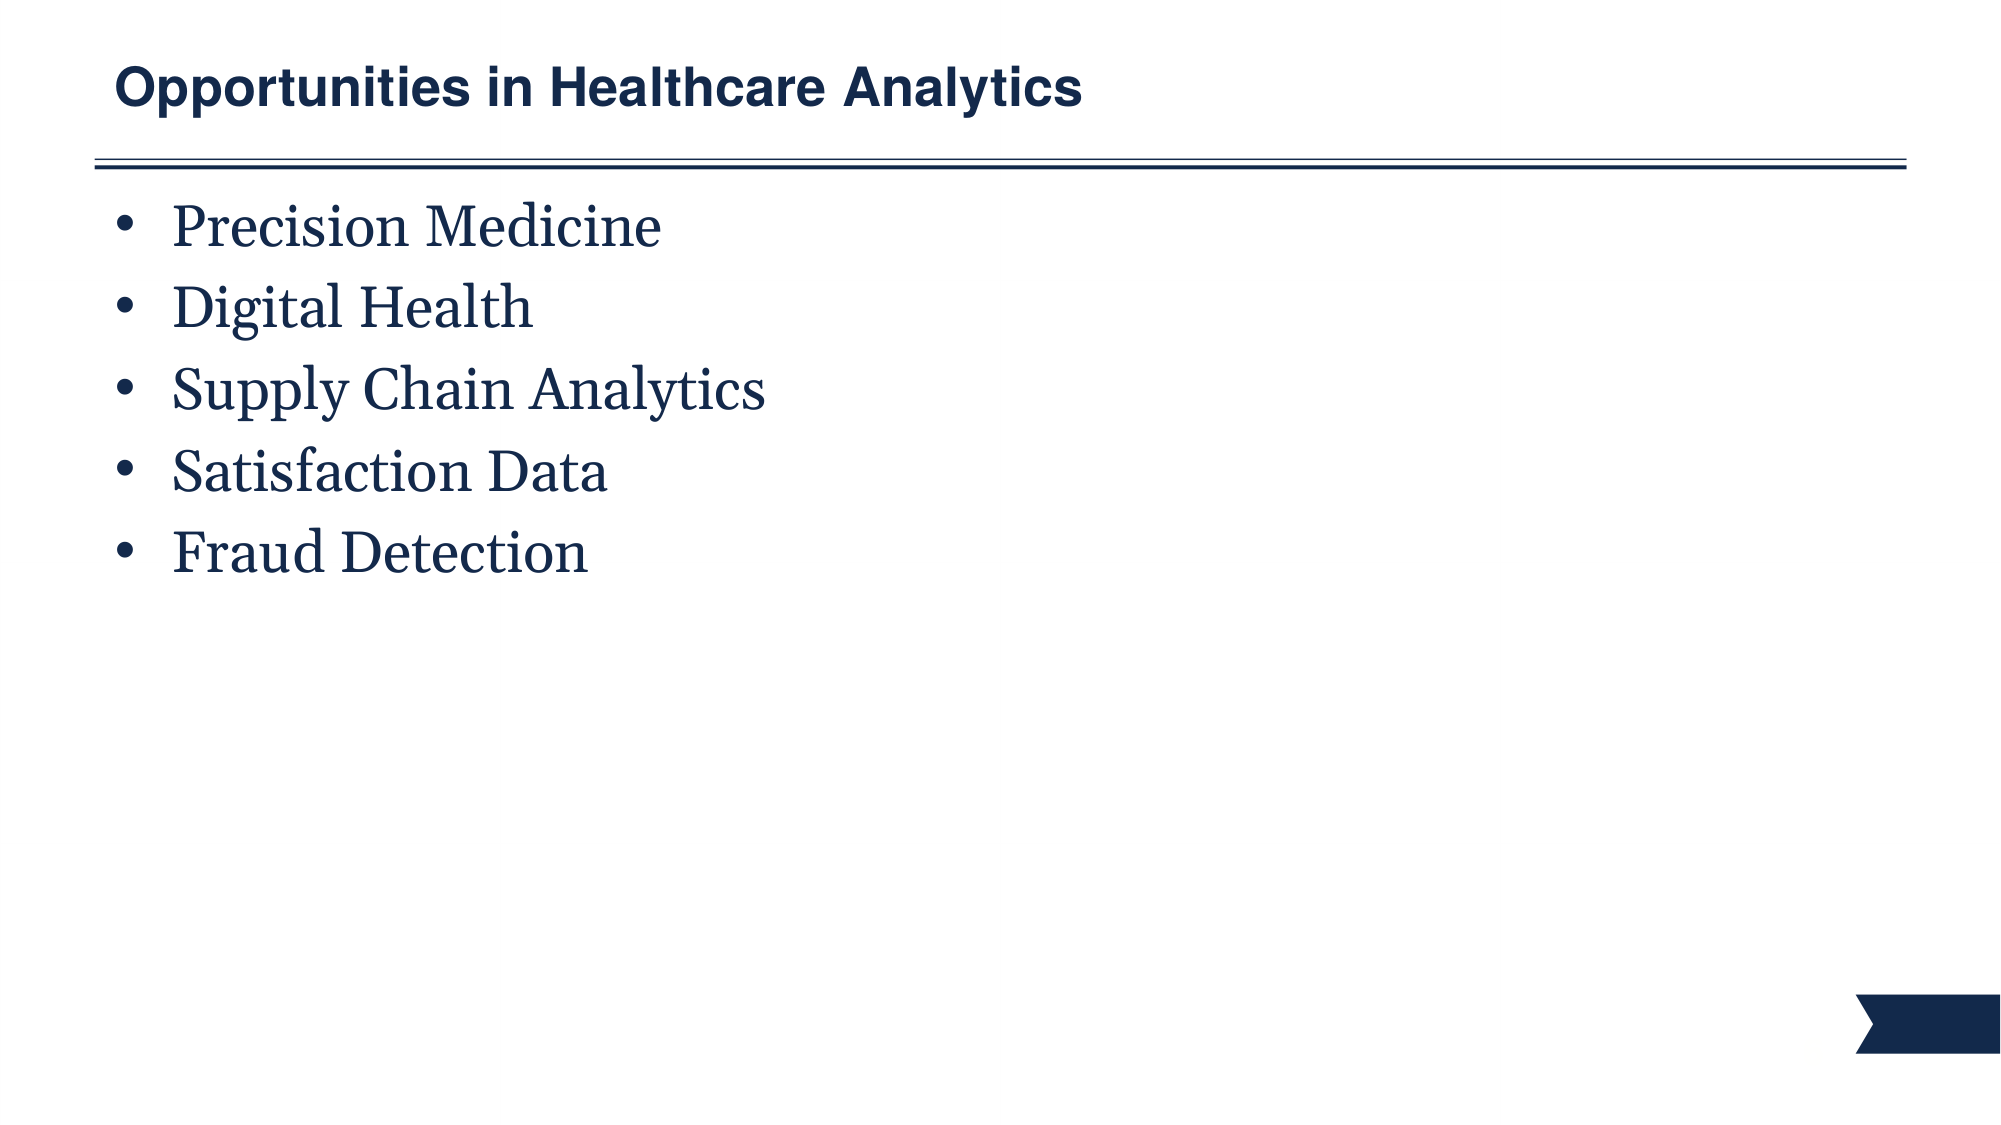

# Opportunities in Healthcare Analytics
Precision Medicine
Digital Health
Supply Chain Analytics
Satisfaction Data
Fraud Detection

6